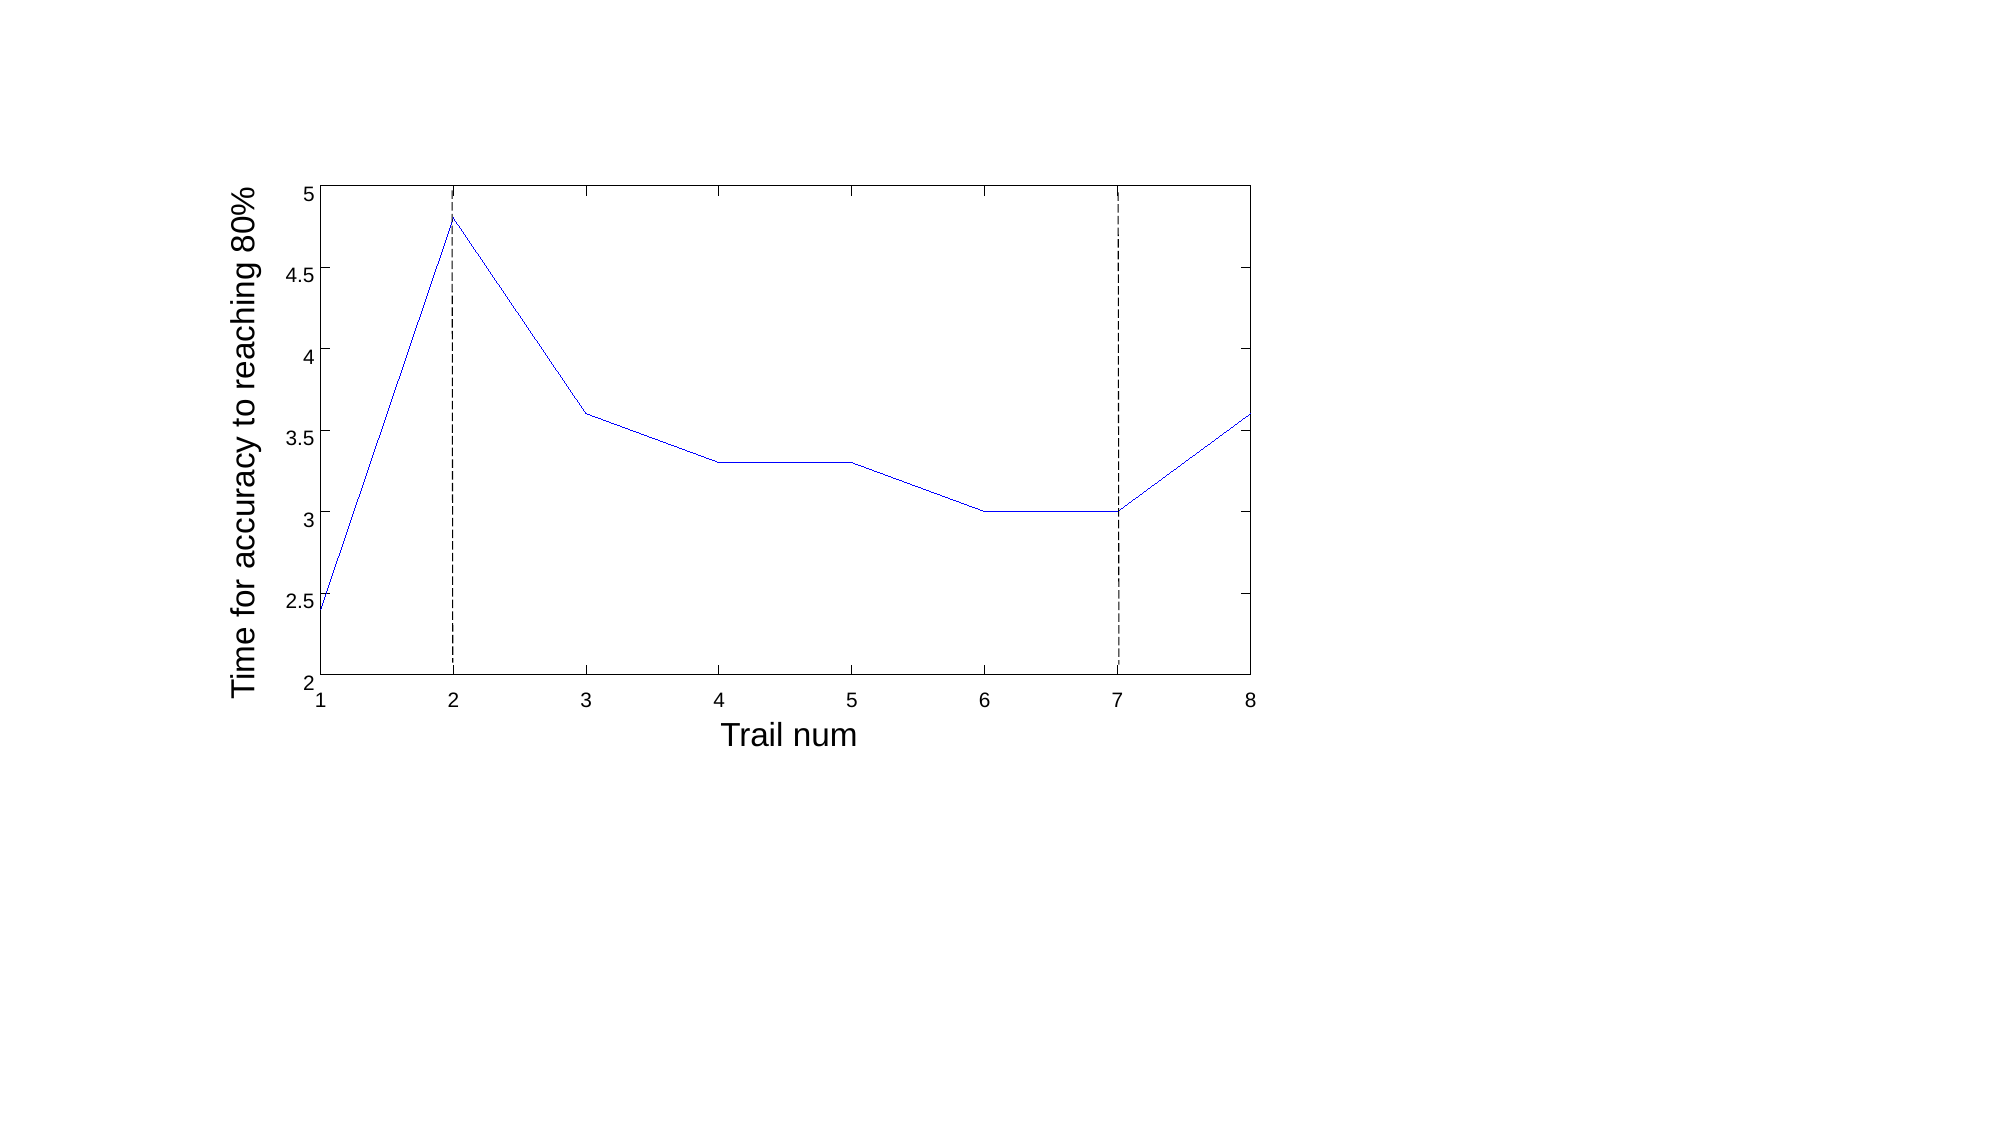

2.5
3.5
4.5
2
3
4
5
1

2

3

4

Trail num
5

6

7

8

Time for accuracy to reaching 80%